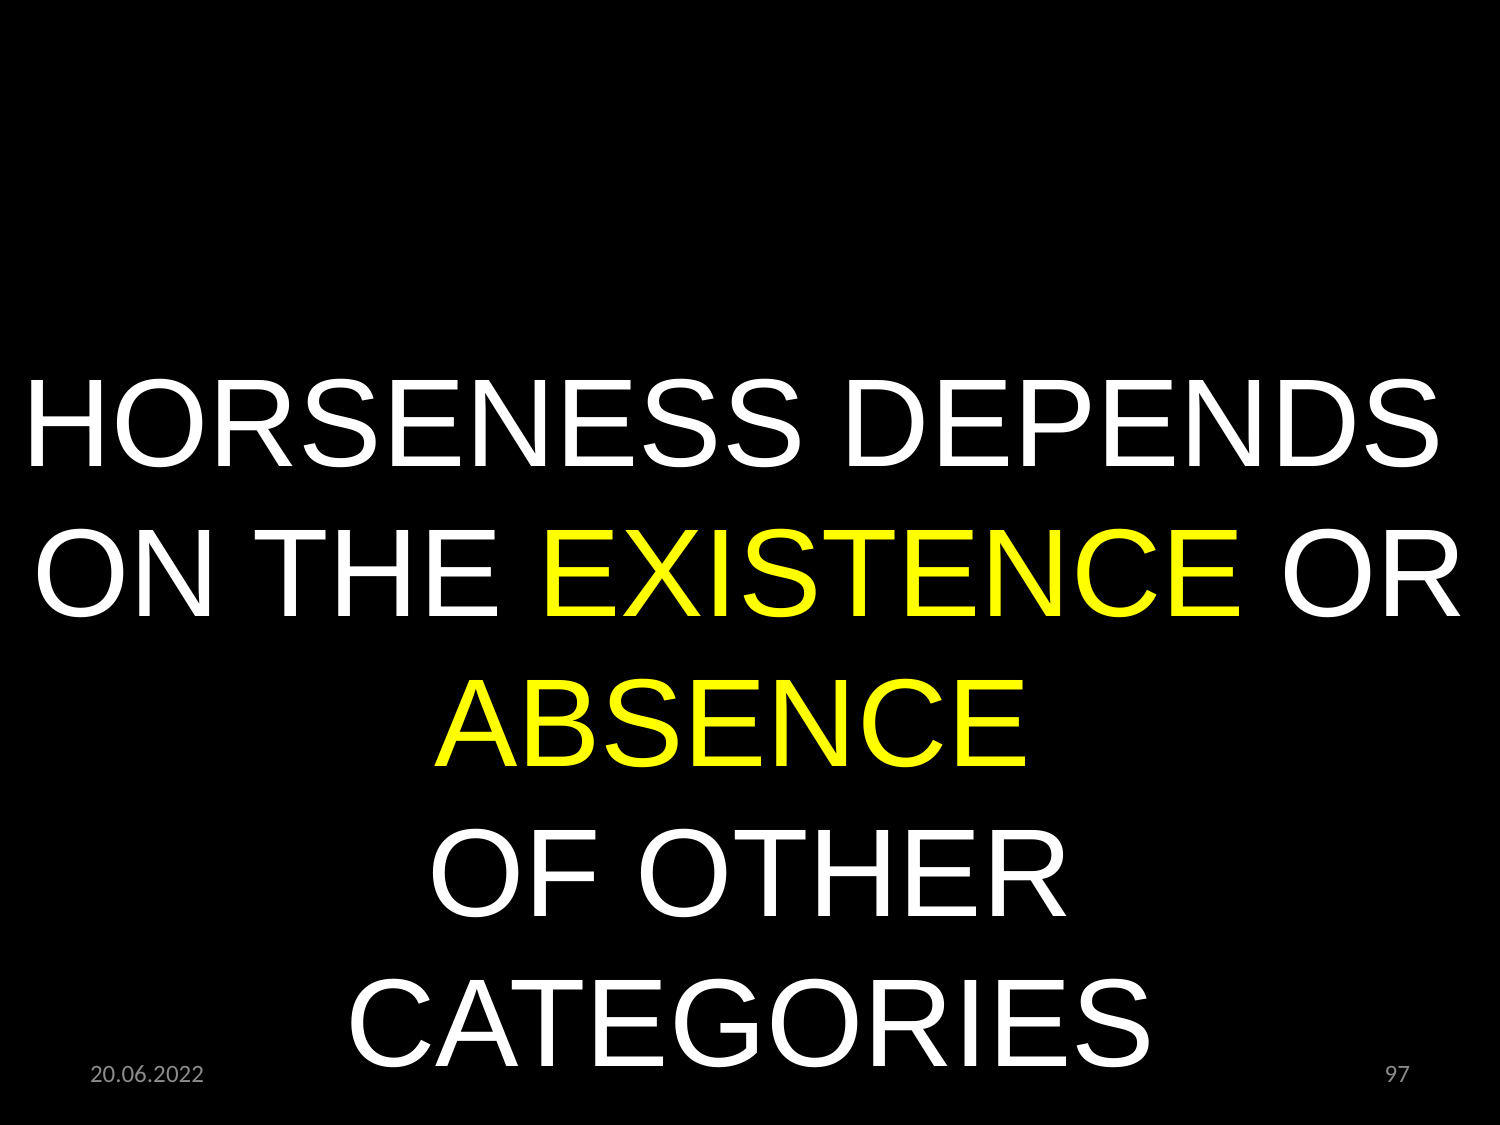

HORSENESS DEPENDS
ON THE EXISTENCE OR ABSENCE
OF OTHER CATEGORIES
20.06.2022
97